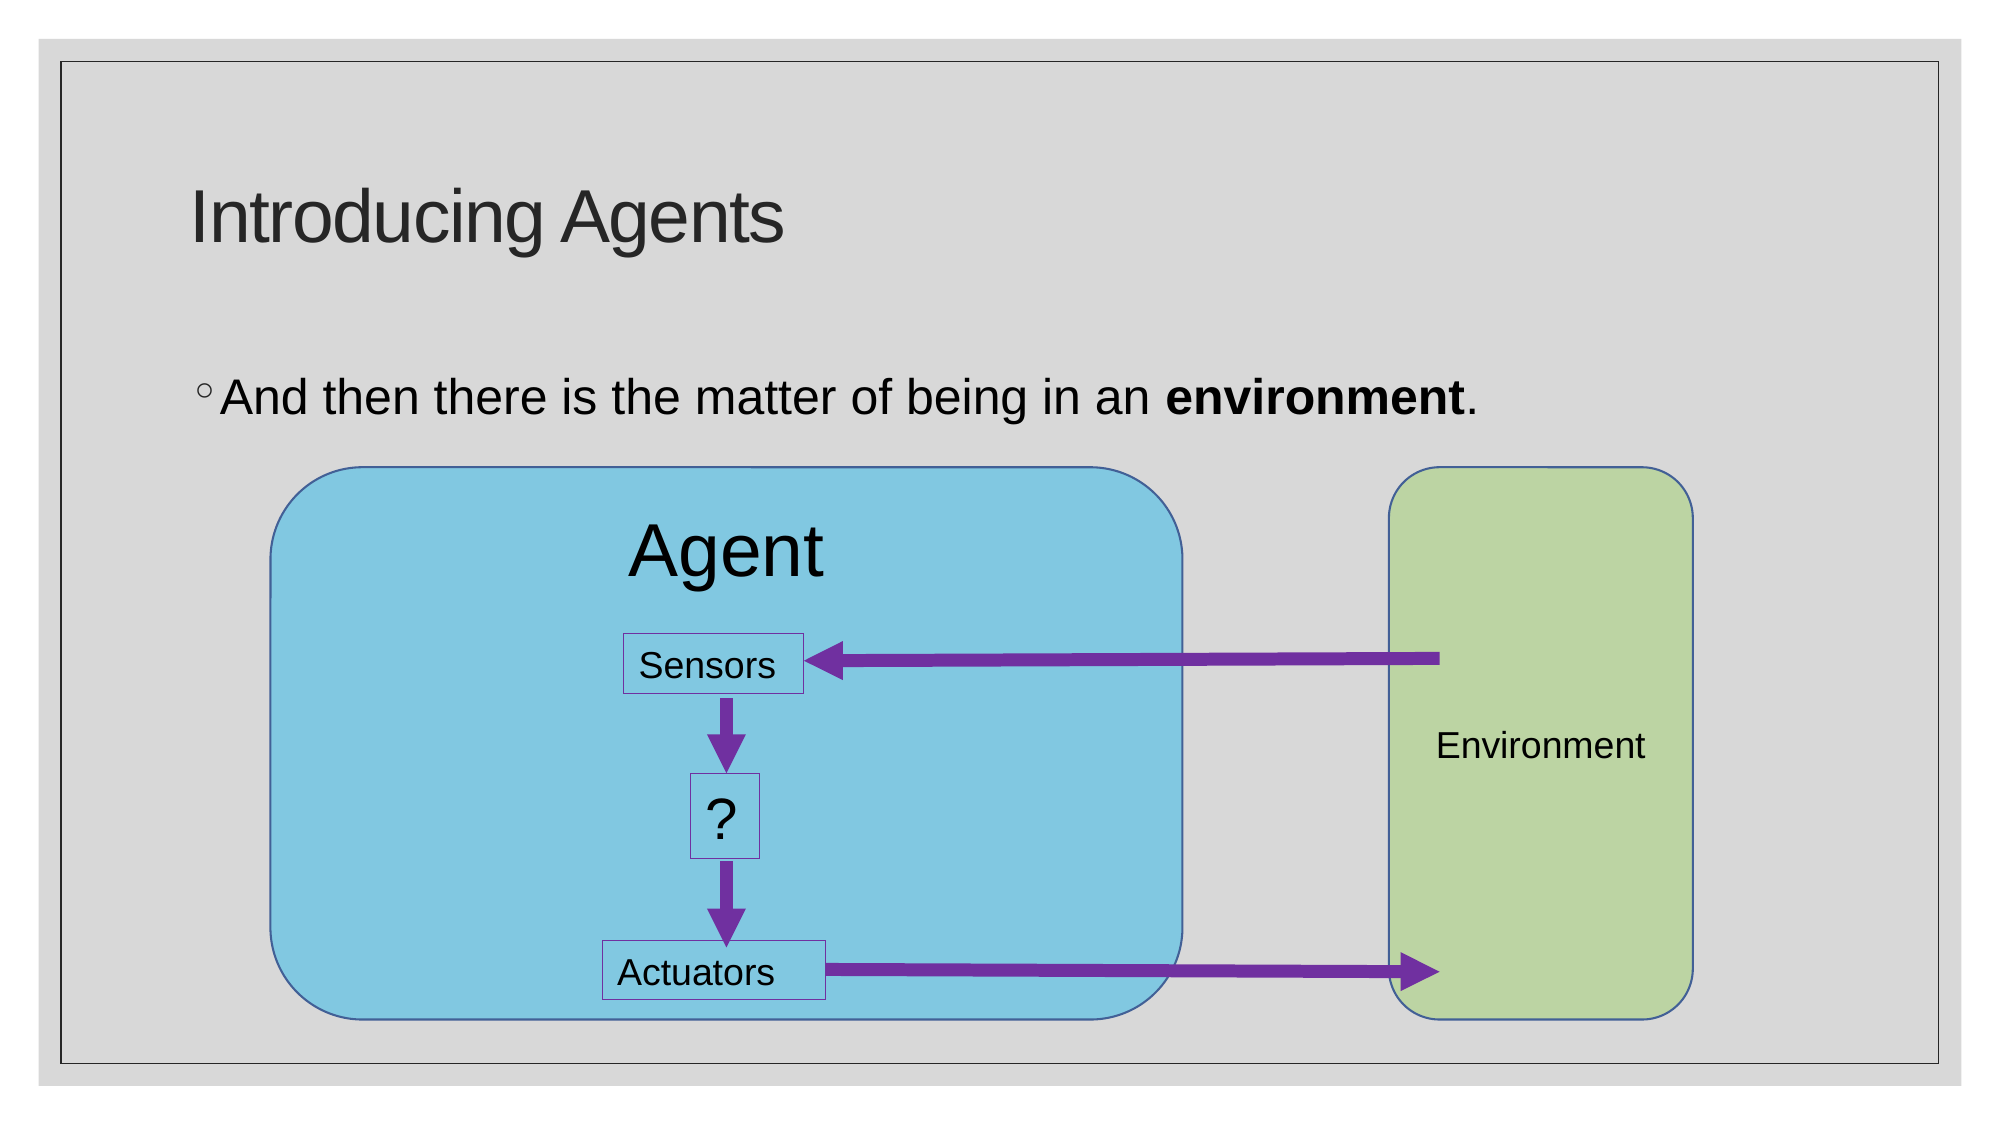

# Introducing Agents
And then there is the matter of being in an environment.

Agent
Environment
Sensors
?
Actuators